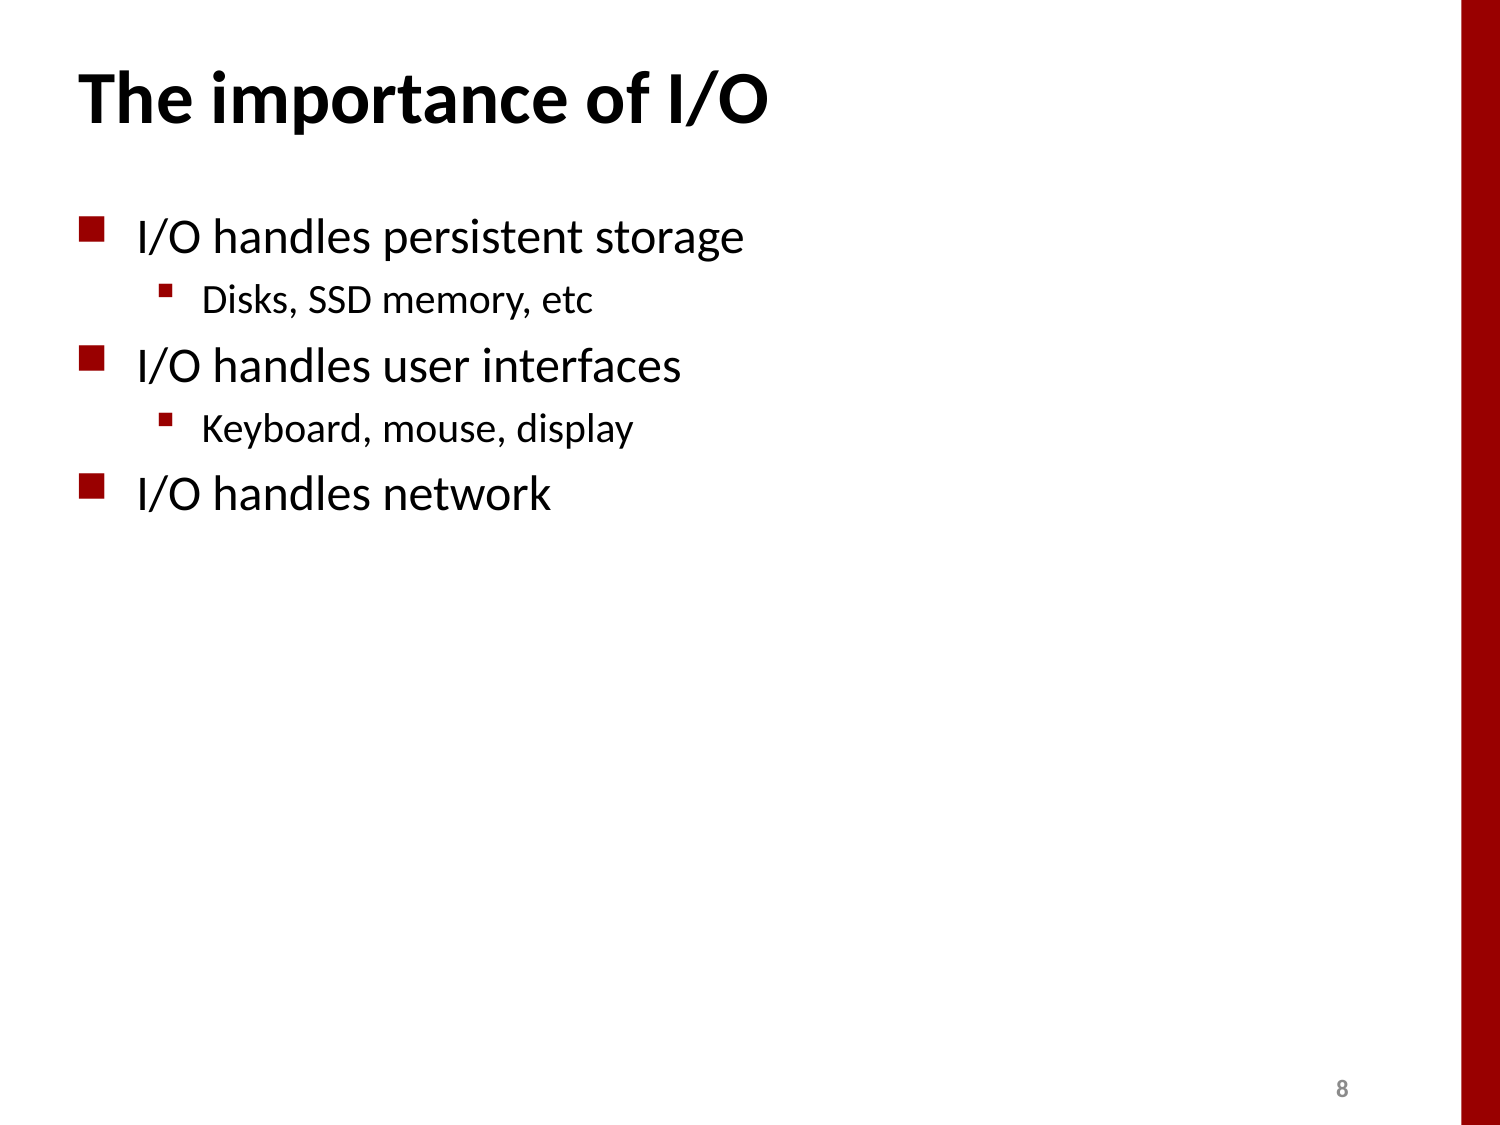

# The importance of I/O
I/O handles persistent storage
Disks, SSD memory, etc
I/O handles user interfaces
Keyboard, mouse, display
I/O handles network